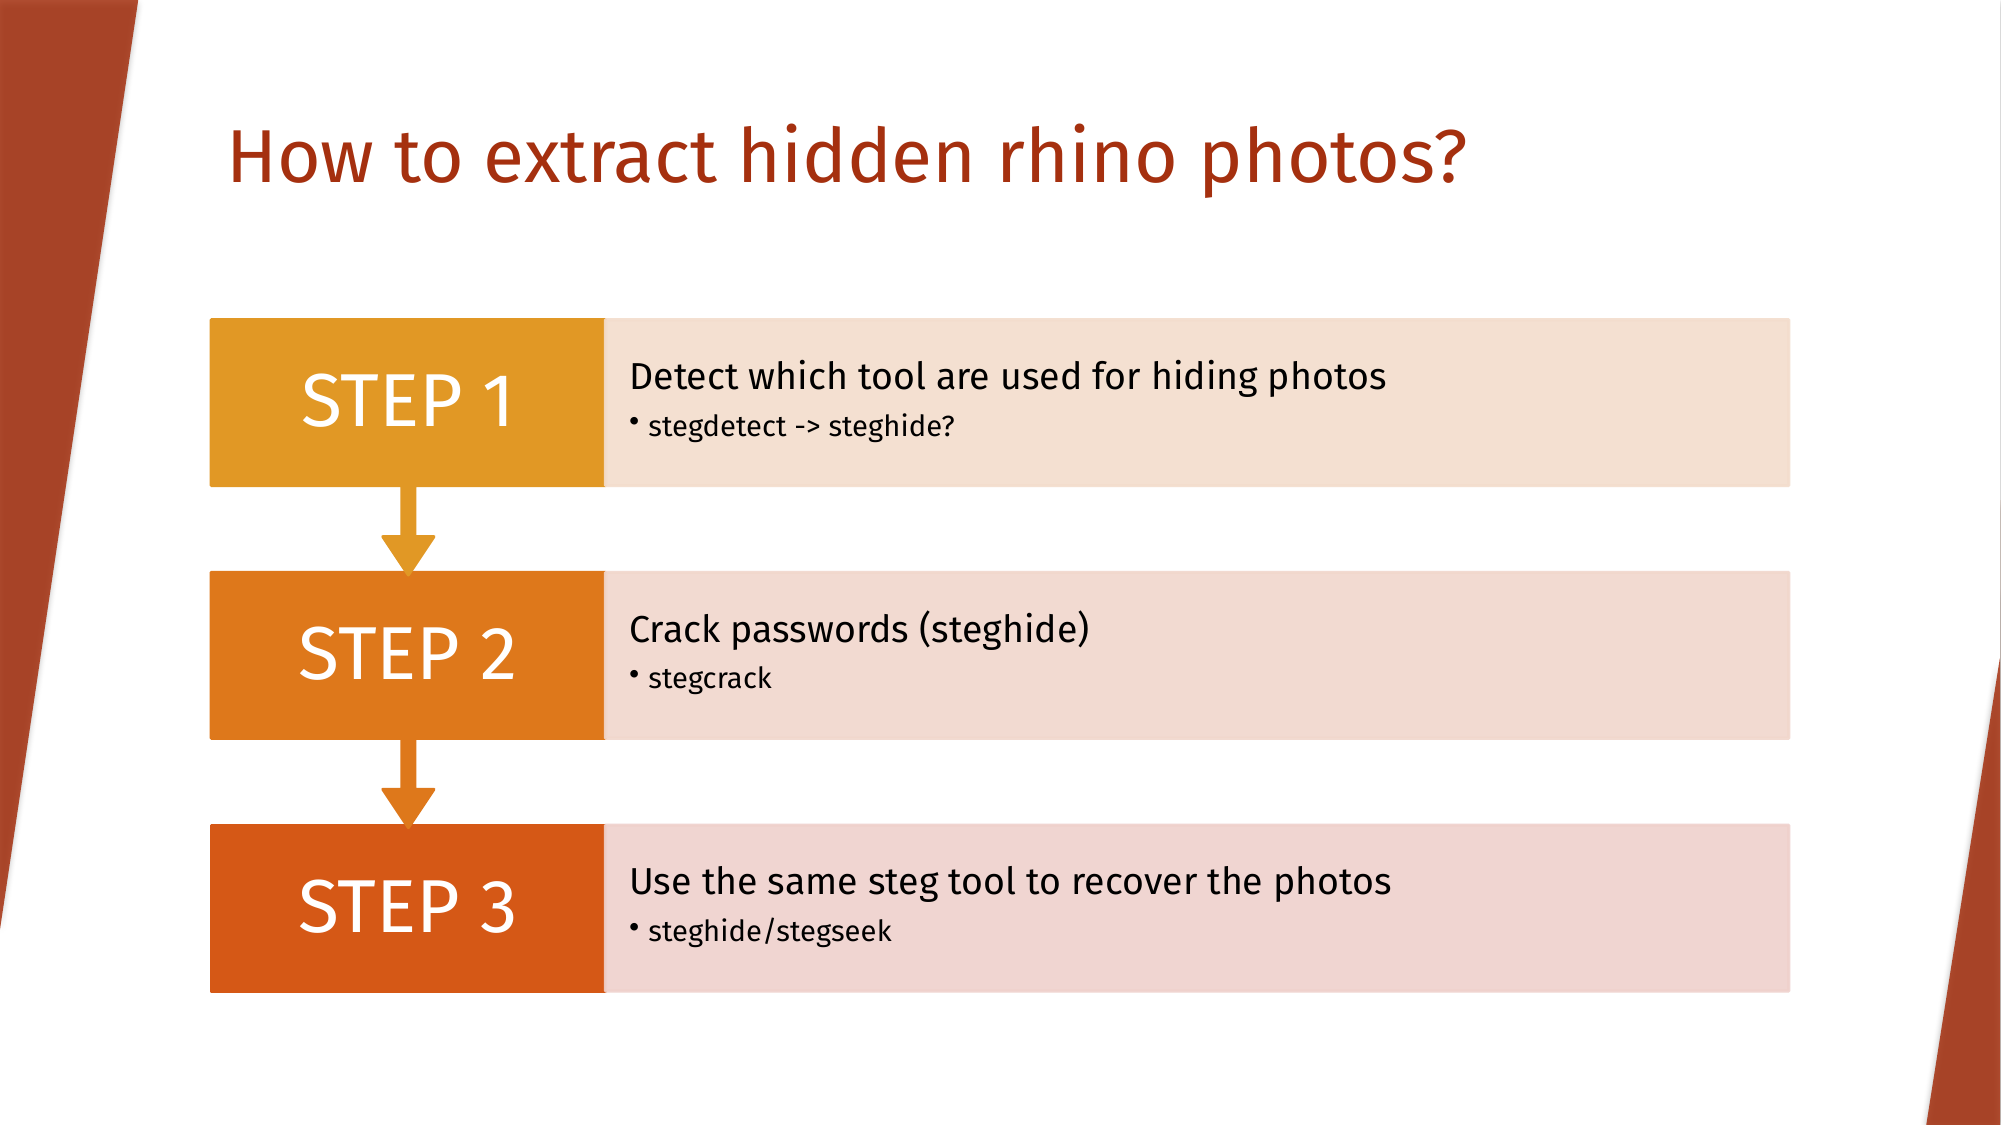

# How to extract hidden rhino photos?
STEP 3
Use the same steg tool to recover the photos
steghide/stegseek
STEP 2
Crack passwords (steghide)
stegcrack
STEP 1
Detect which tool are used for hiding photos
stegdetect -> steghide?